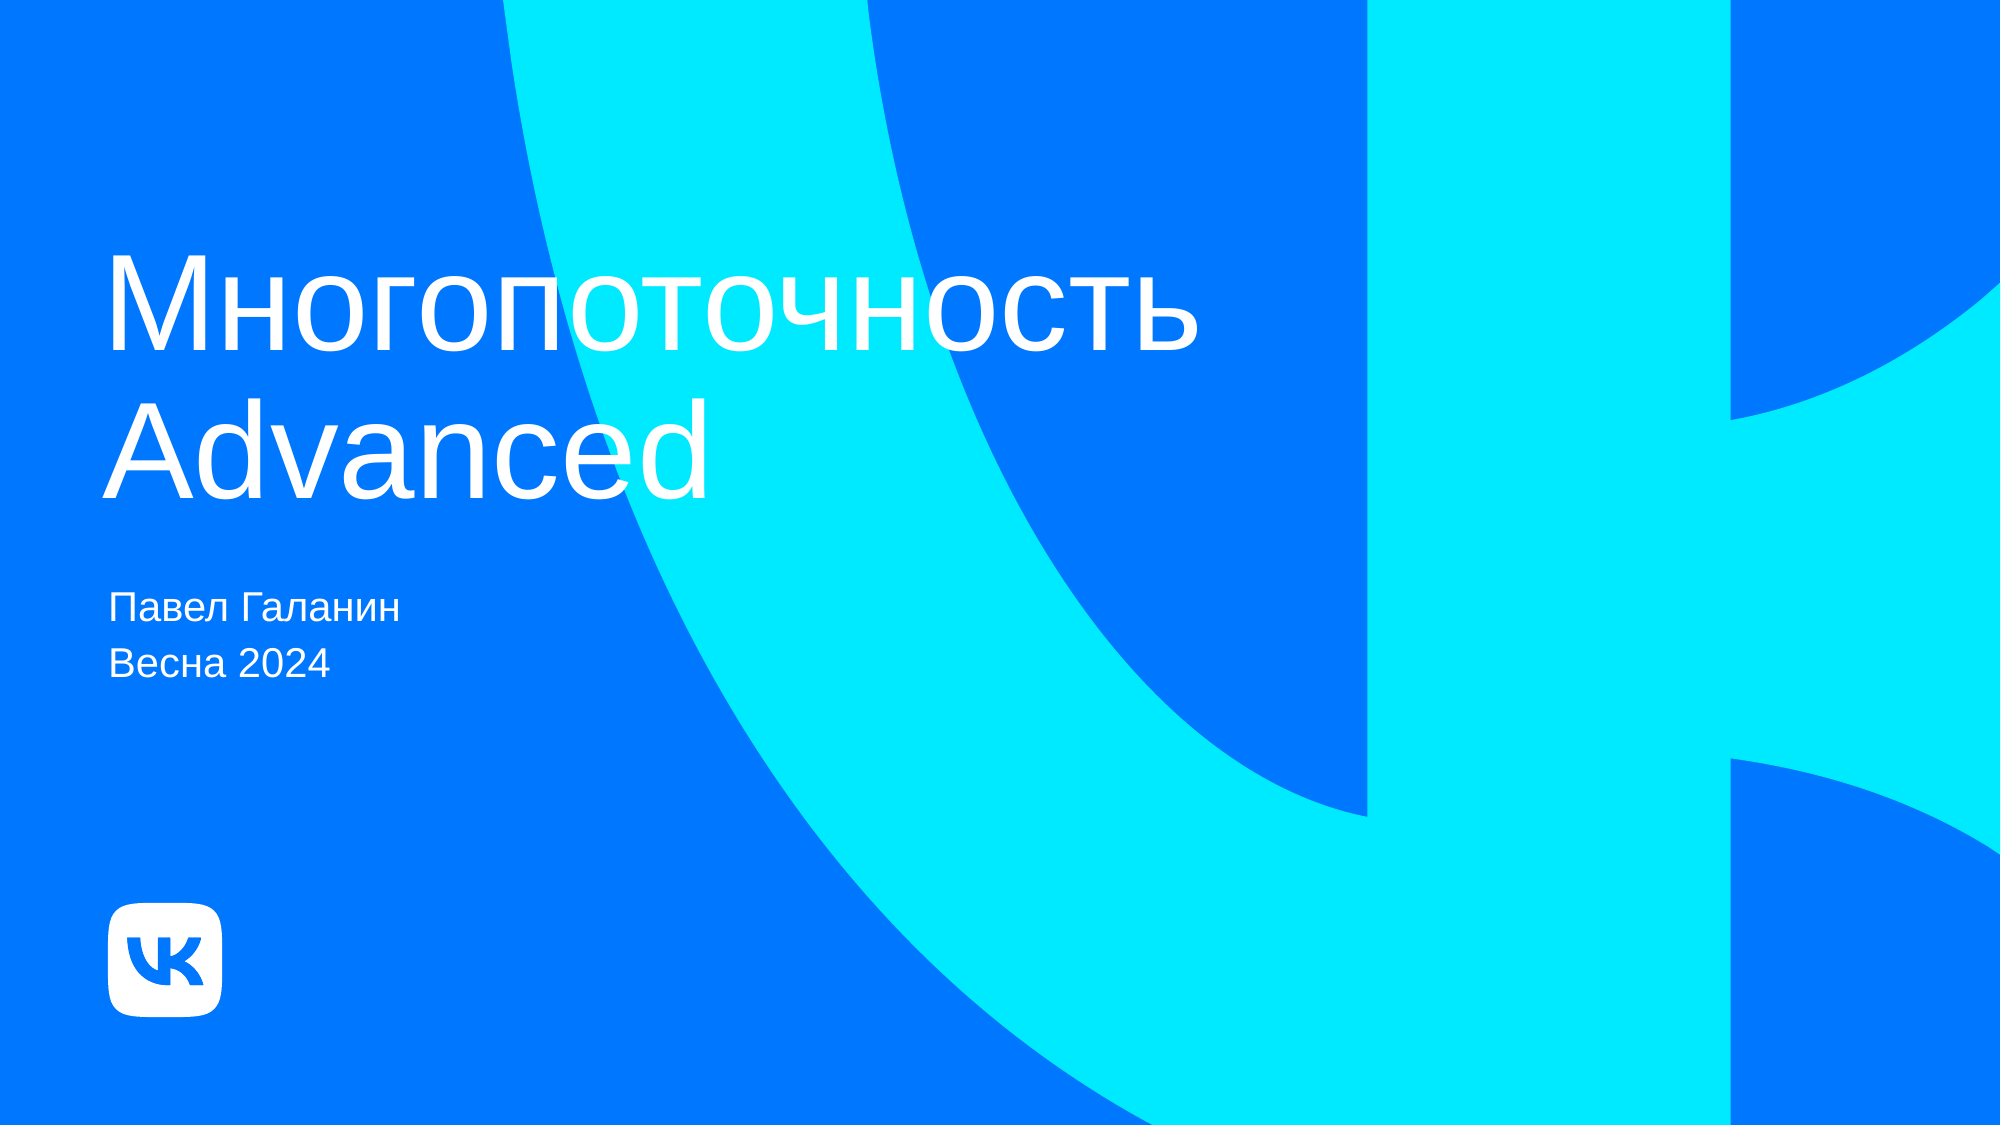

# Многопоточность Advanced
Павел Галанин

Весна 2024